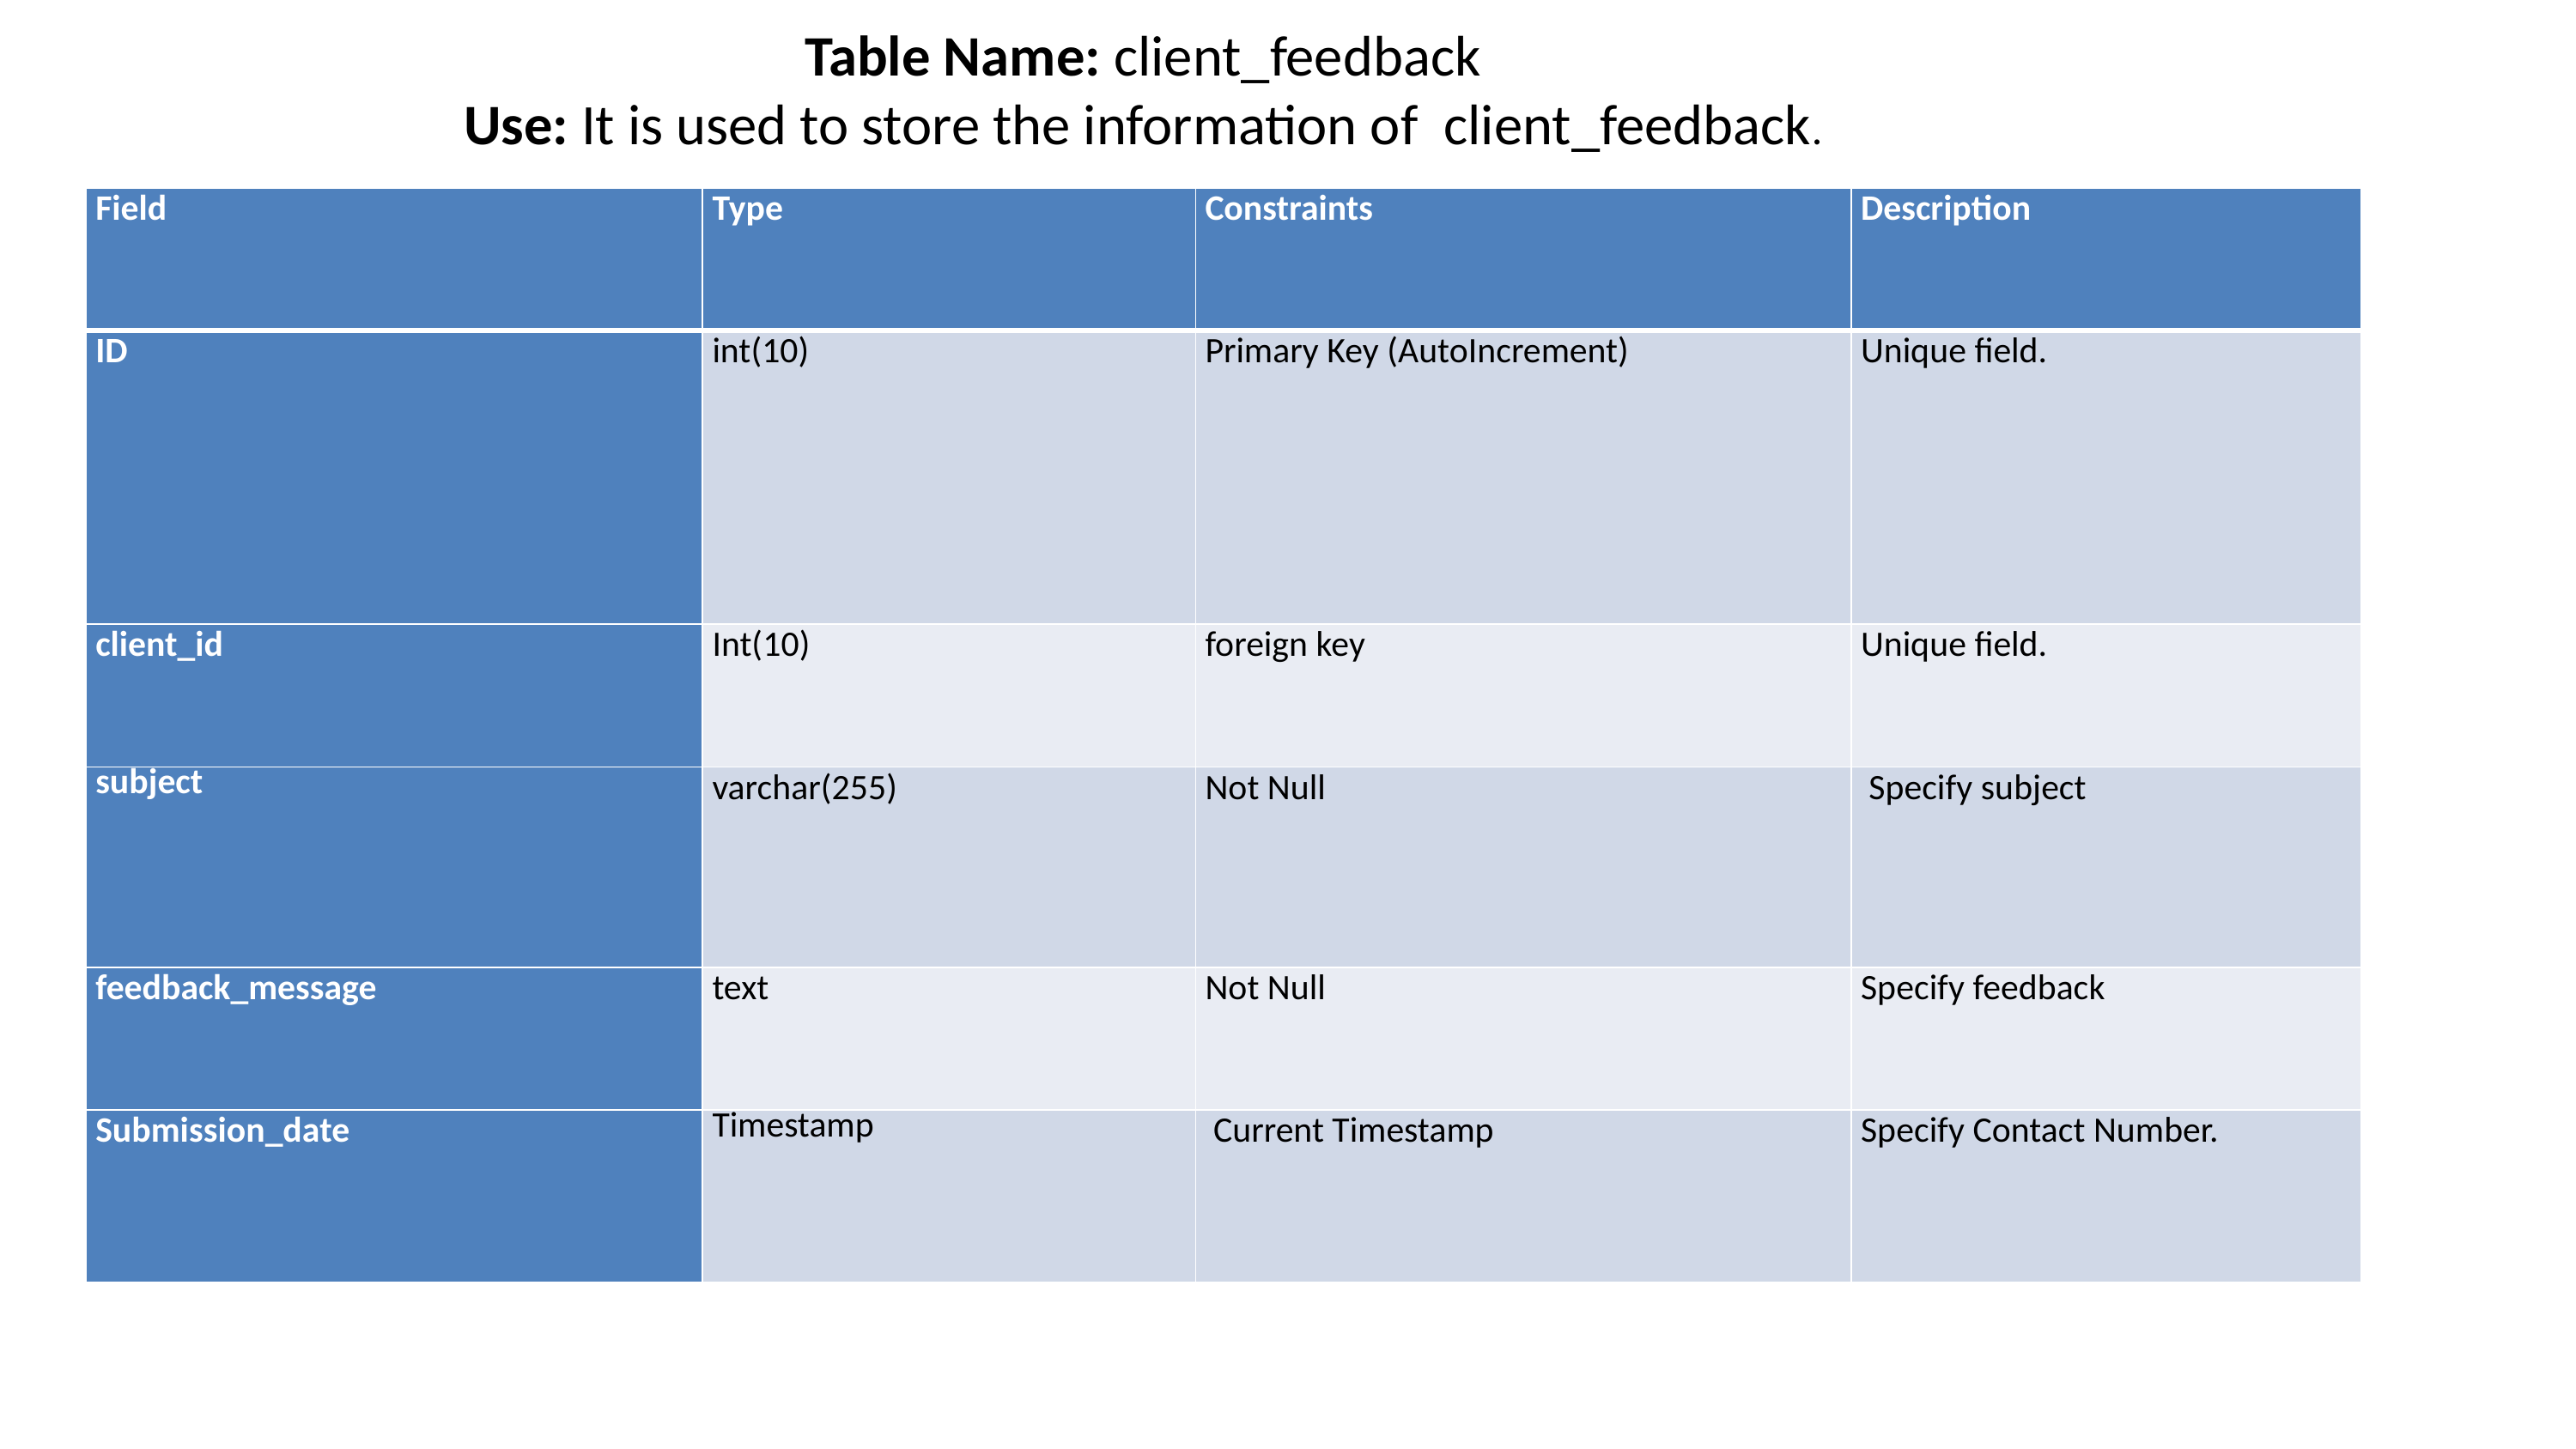

Table Name: client_feedback
Use: It is used to store the information of  client_feedback.

| Field | Type | Constraints | Description |
| --- | --- | --- | --- |
| ID | int(10) | Primary Key (AutoIncrement) | Unique field. |
| client\_id | Int(10) | foreign key | Unique field. |
| subject | varchar(255) | Not Null | Specify subject |
| feedback\_message | text | Not Null | Specify feedback |
| Submission\_date | Timestamp | Current Timestamp | Specify Contact Number. |